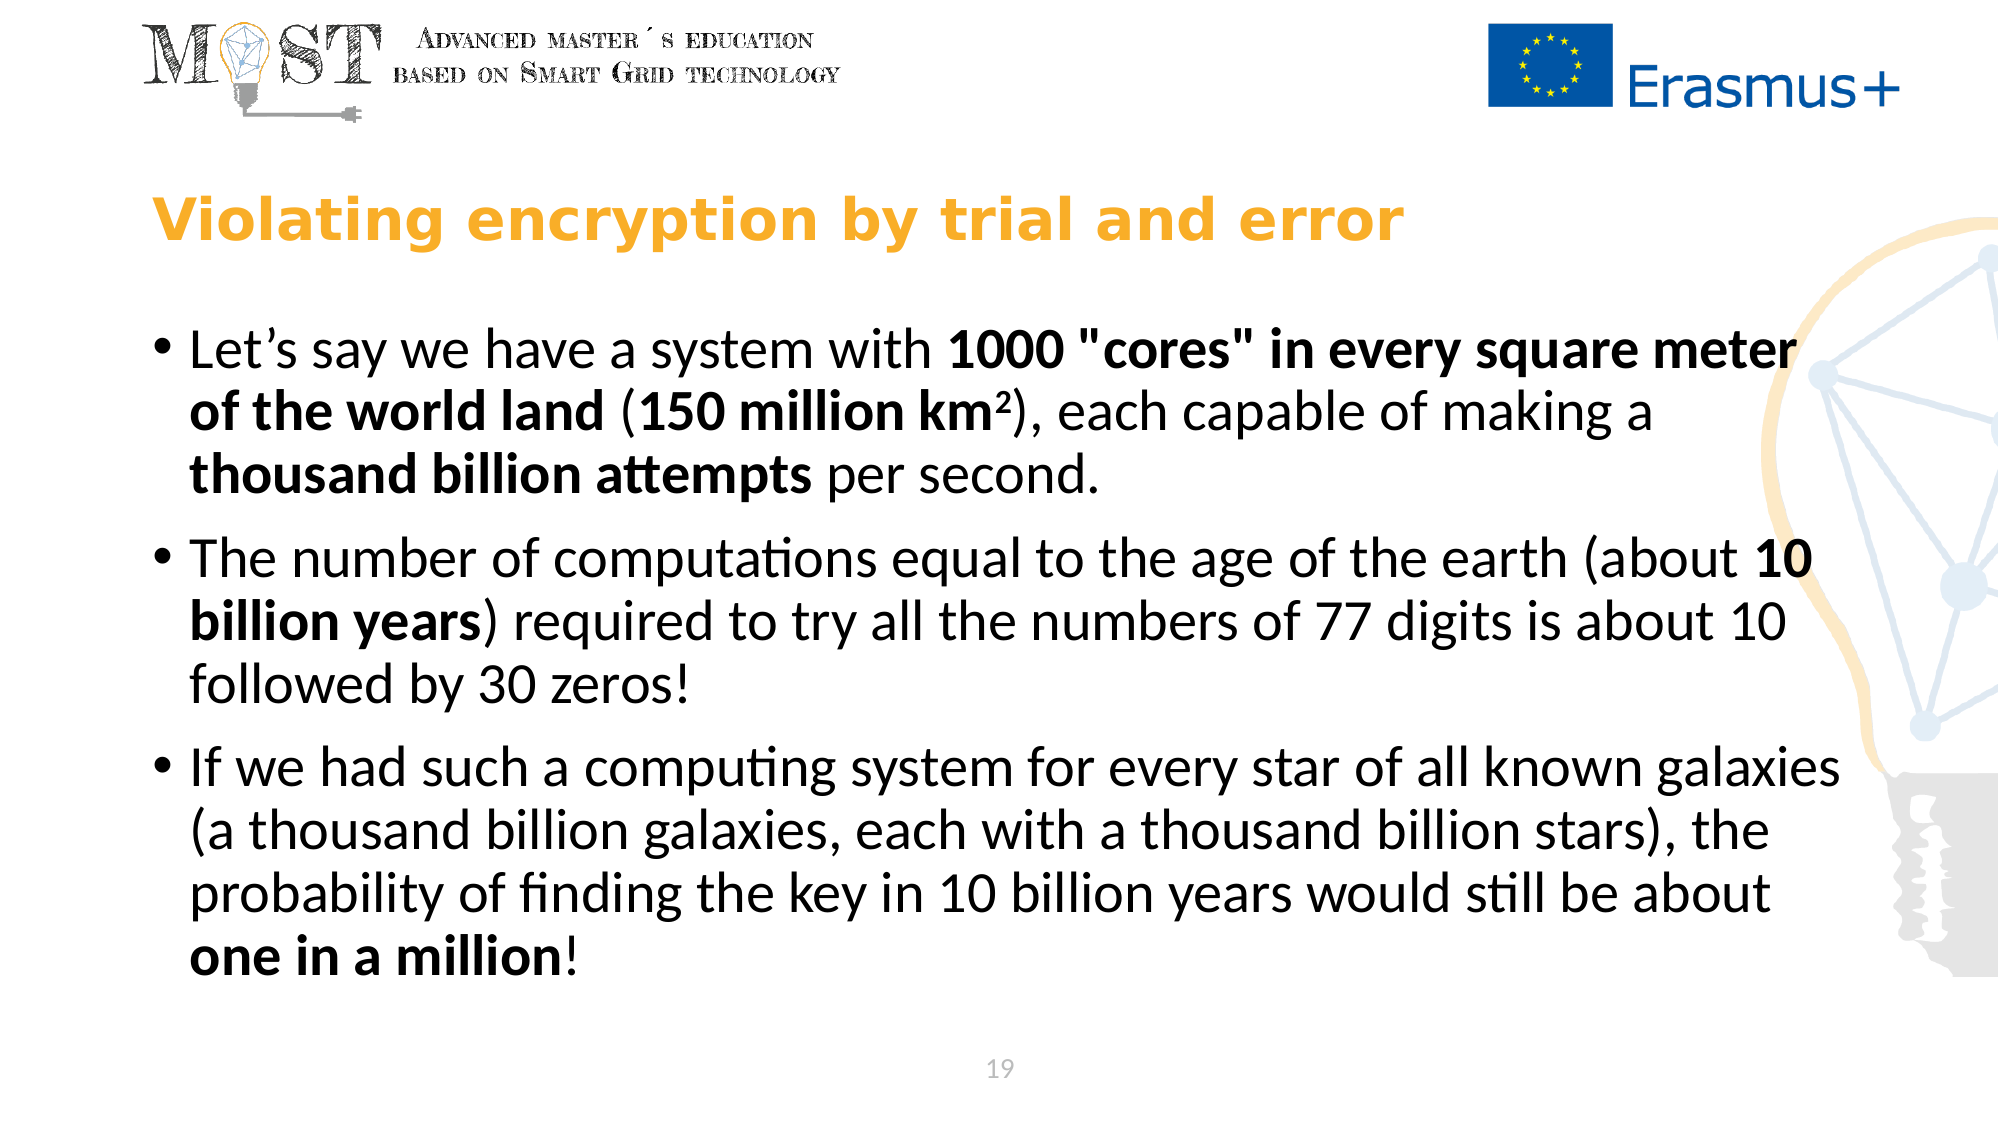

# Violating encryption by trial and error
Let’s say we have a system with 1000 "cores" in every square meter of the world land (150 million km2), each capable of making a thousand billion attempts per second.
The number of computations equal to the age of the earth (about 10 billion years) required to try all the numbers of 77 digits is about 10 followed by 30 zeros!
If we had such a computing system for every star of all known galaxies (a thousand billion galaxies, each with a thousand billion stars), the probability of finding the key in 10 billion years would still be about one in a million!
19